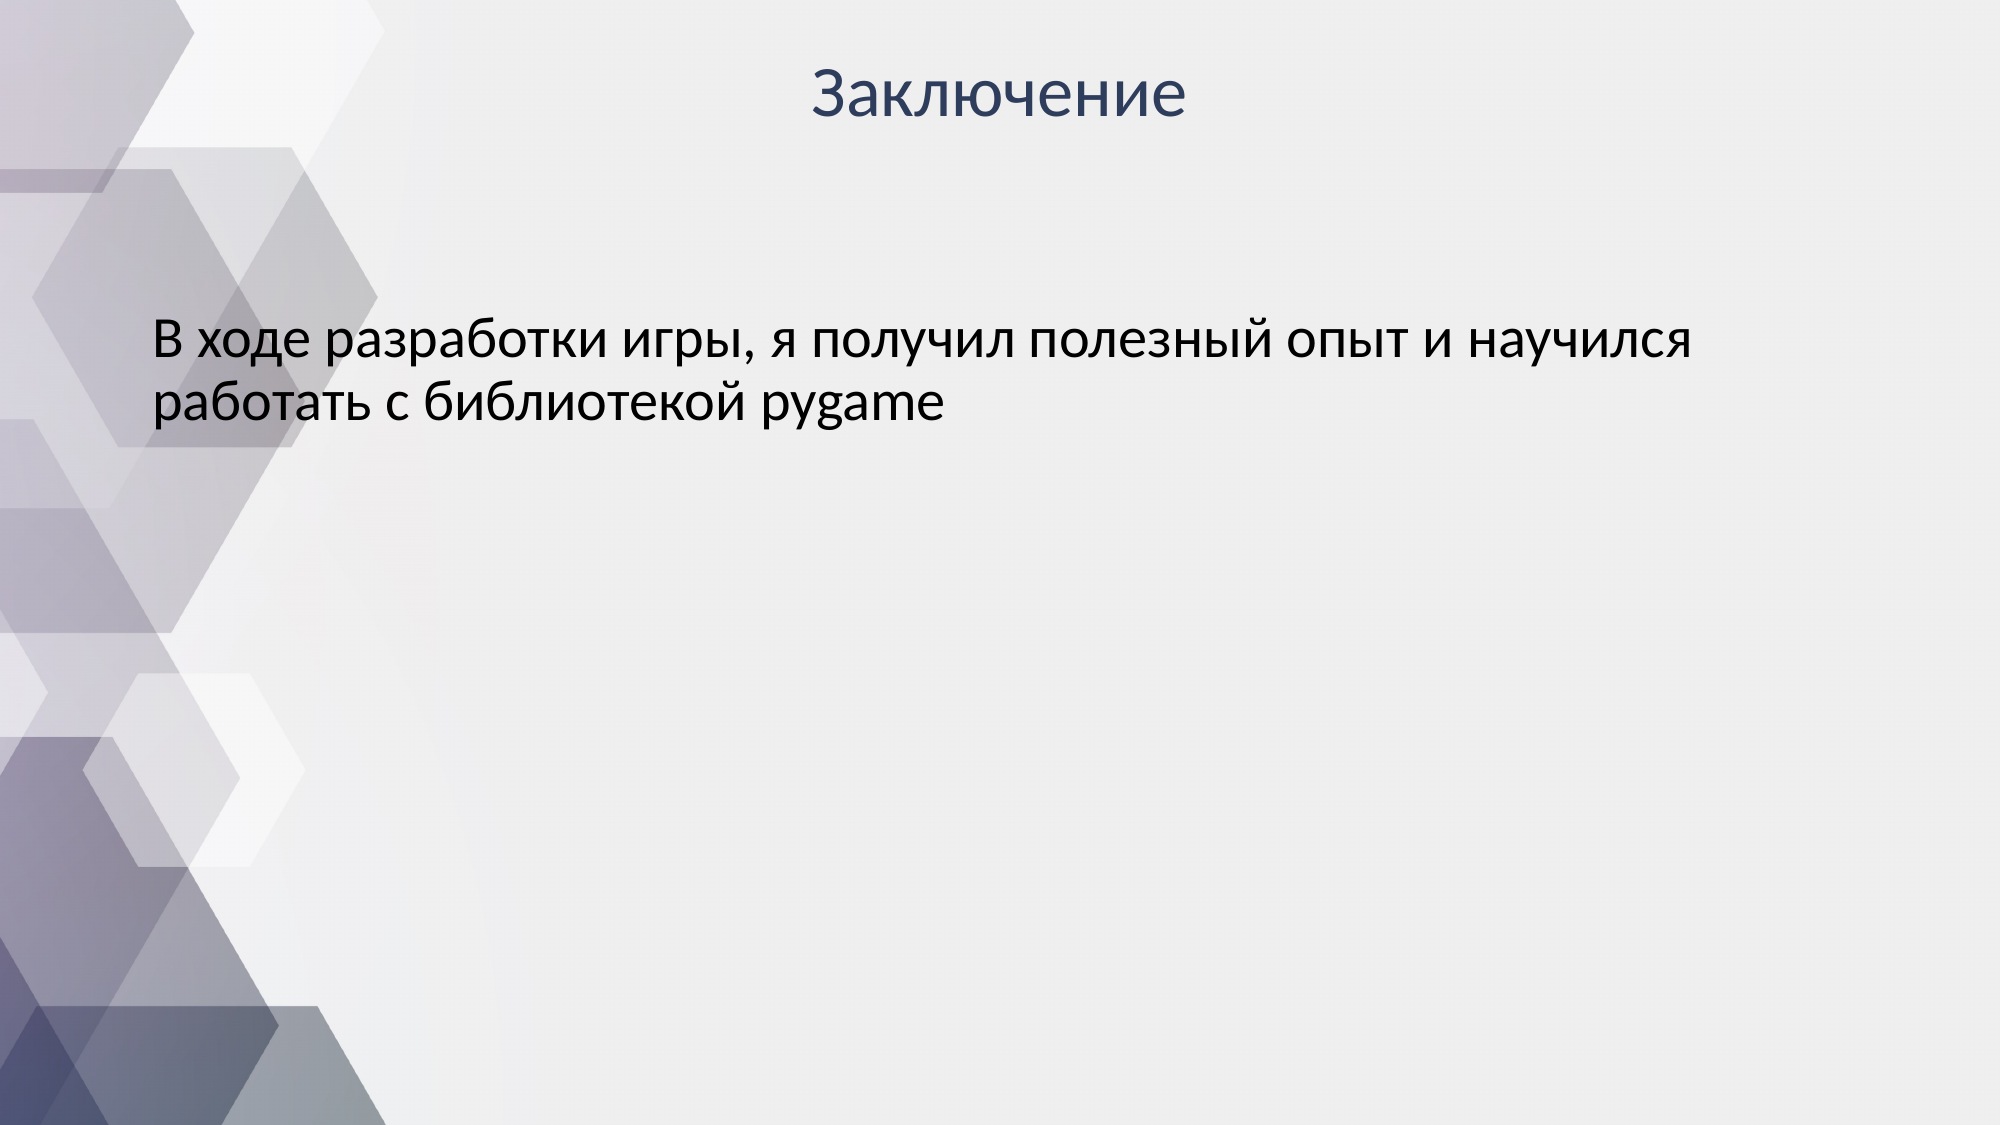

# Заключение
В ходе разработки игры, я получил полезный опыт и научился работать с библиотекой pygame